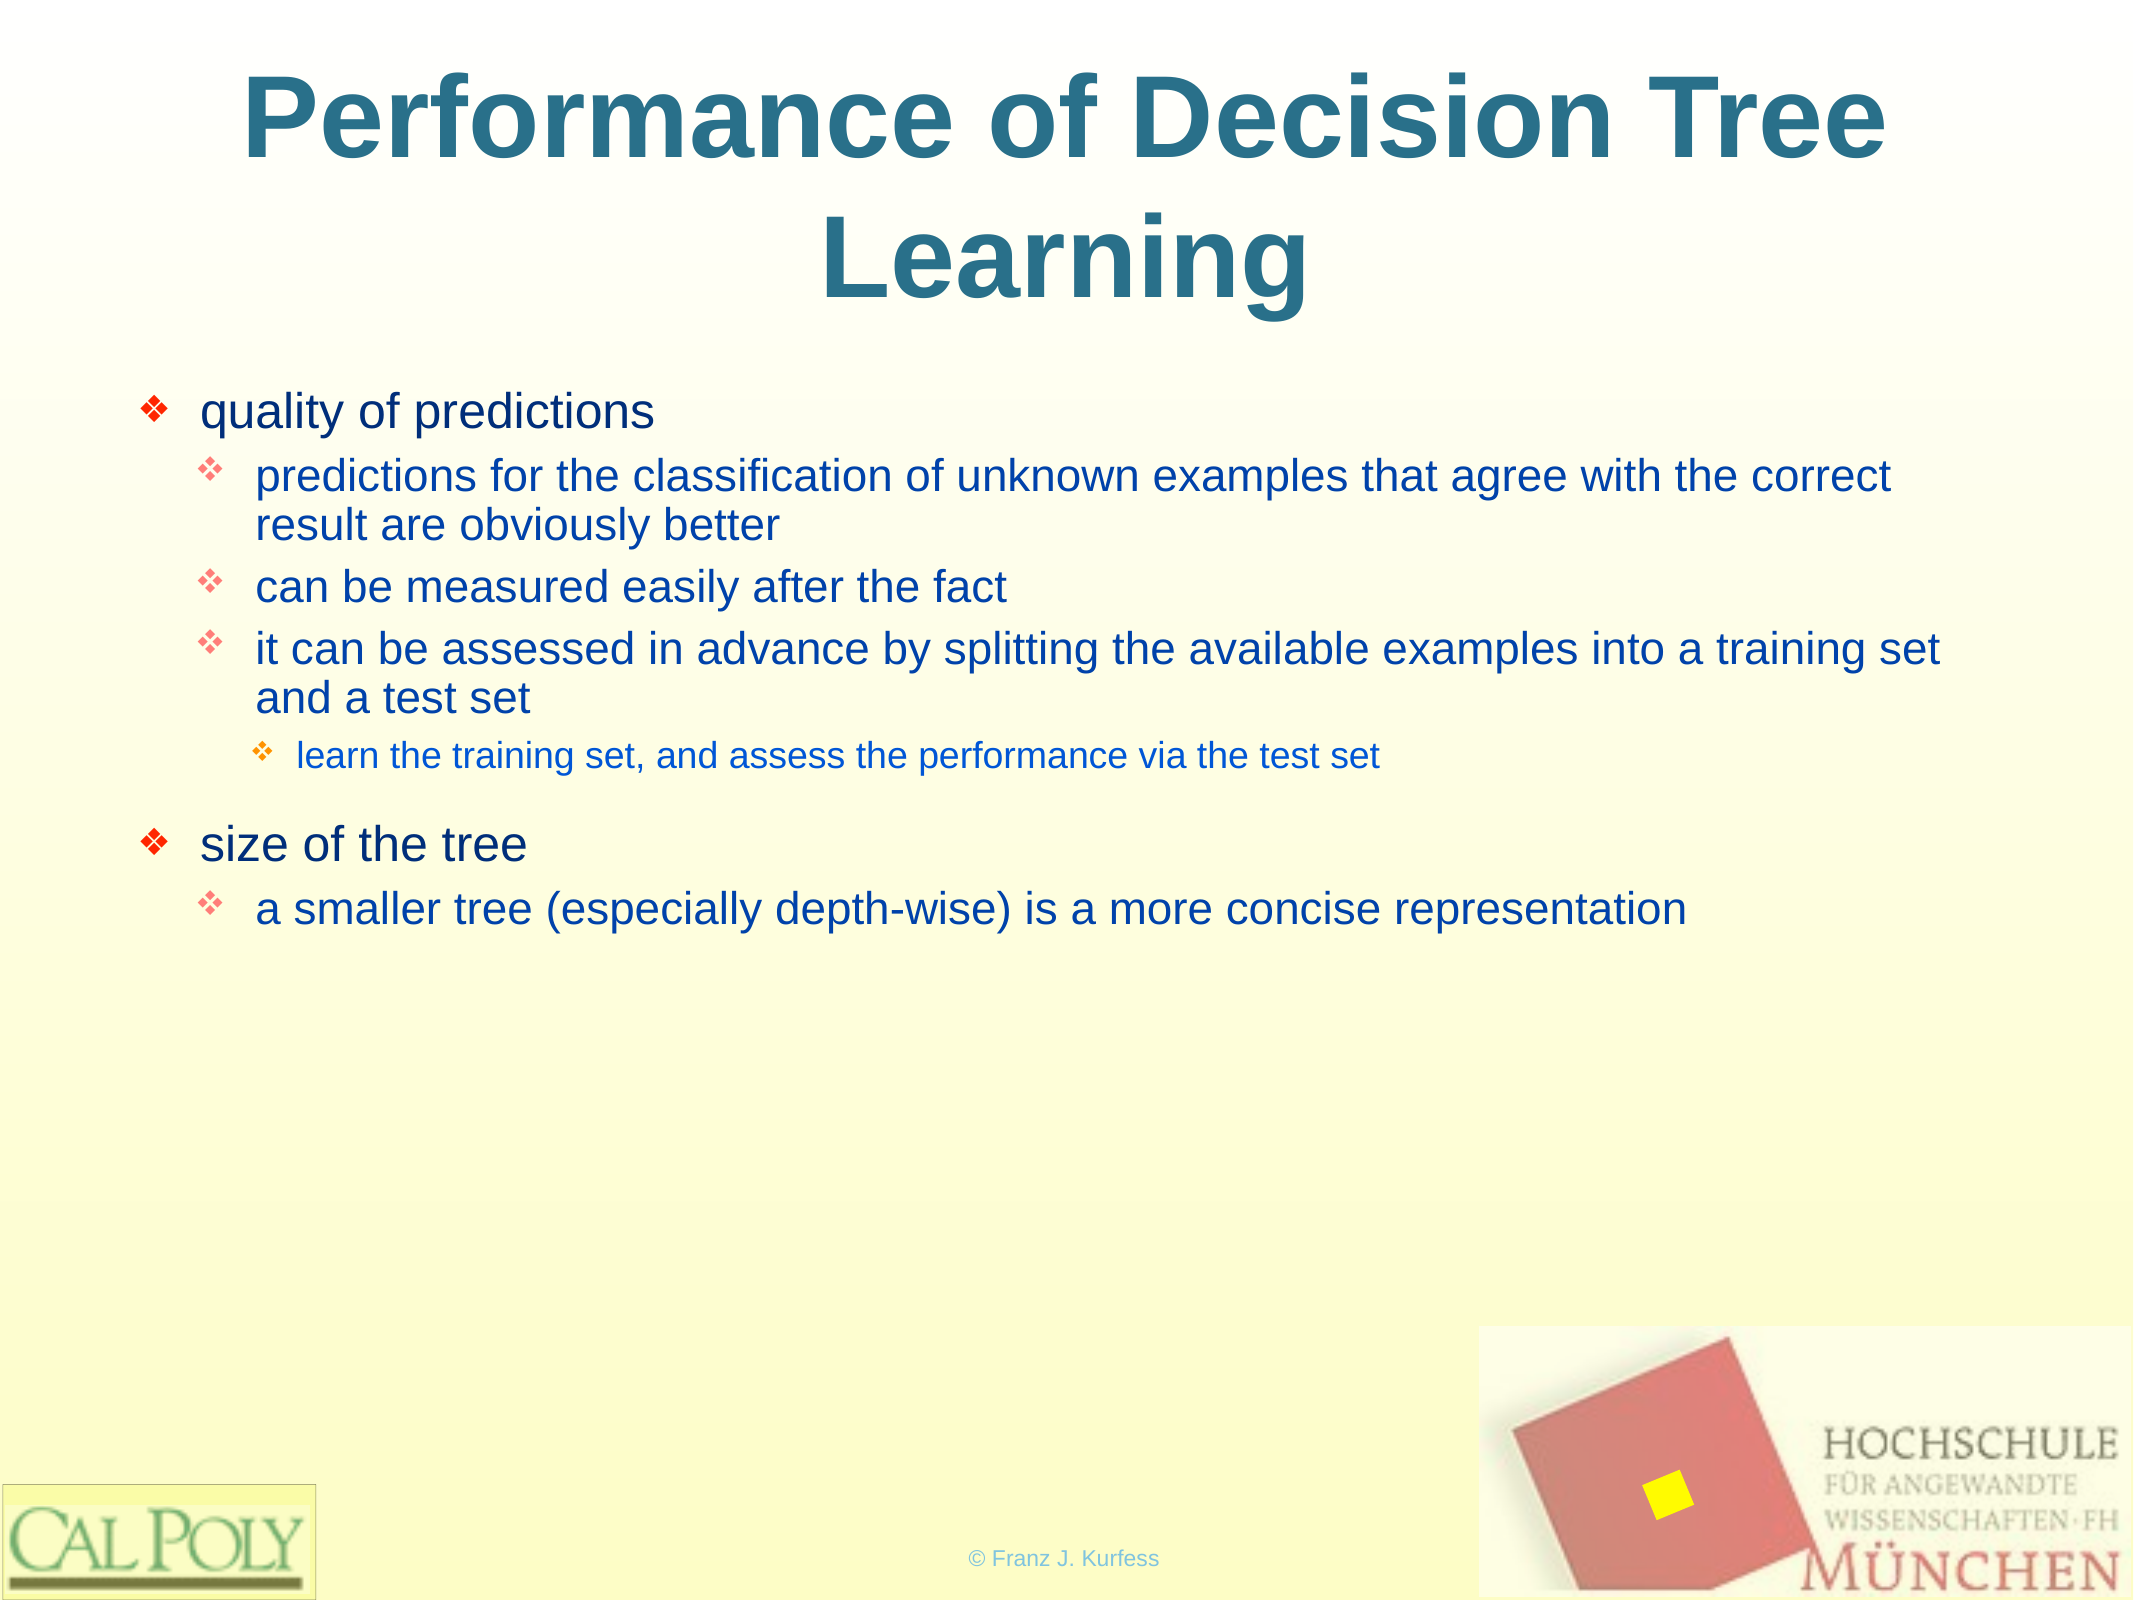

# Performance of Decision Tree Learning
quality of predictions
predictions for the classification of unknown examples that agree with the correct result are obviously better
can be measured easily after the fact
it can be assessed in advance by splitting the available examples into a training set and a test set
learn the training set, and assess the performance via the test set
size of the tree
a smaller tree (especially depth-wise) is a more concise representation
64